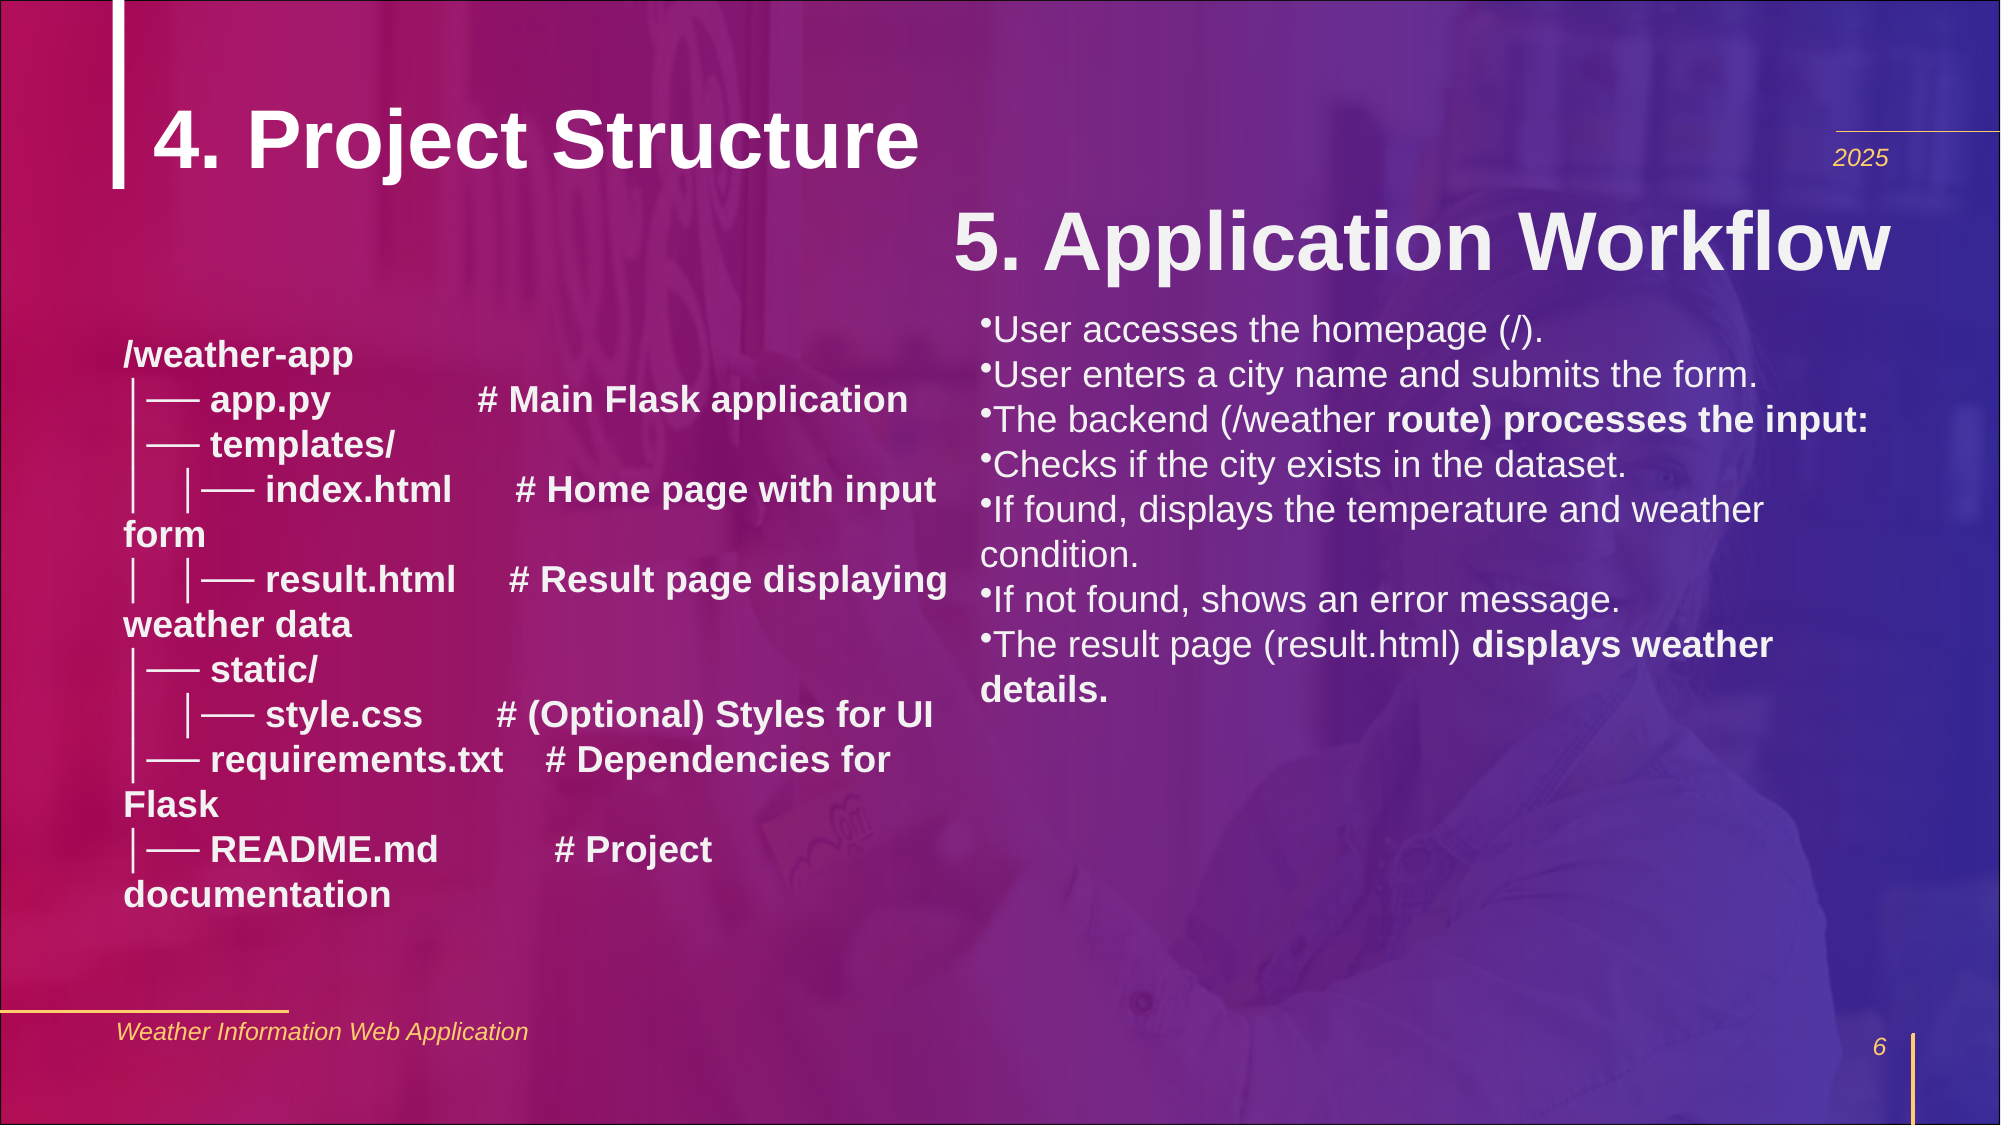

# 4. Project Structure
2025
5. Application Workflow

User accesses the homepage (/).
User enters a city name and submits the form.
The backend (/weather route) processes the input:
Checks if the city exists in the dataset.
If found, displays the temperature and weather condition.
If not found, shows an error message.
The result page (result.html) displays weather details.
/weather-app
│── app.py              # Main Flask application
│── templates/
│   │── index.html      # Home page with input form
│   │── result.html     # Result page displaying weather data
│── static/
│   │── style.css       # (Optional) Styles for UI
│── requirements.txt    # Dependencies for Flask
│── README.md           # Project documentation
Weather Information Web Application

6